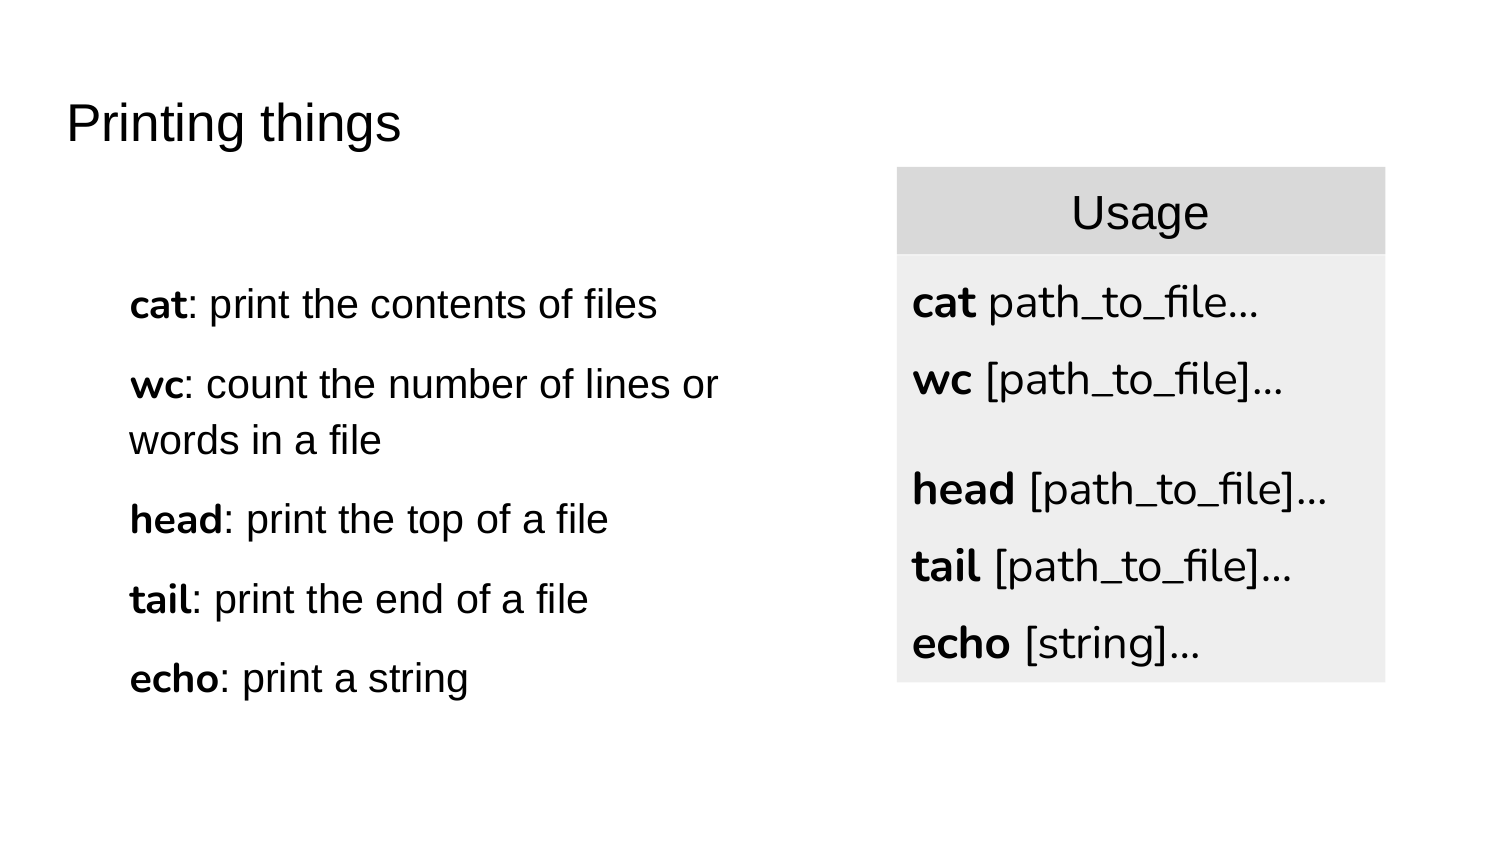

# Printing things
Usage
cat: print the contents of files
wc: count the number of lines or words in a file
head: print the top of a file
tail: print the end of a file
echo: print a string
cat path_to_file…
wc [path_to_file]...

head [path_to_file]…
tail [path_to_file]…
echo [string]…